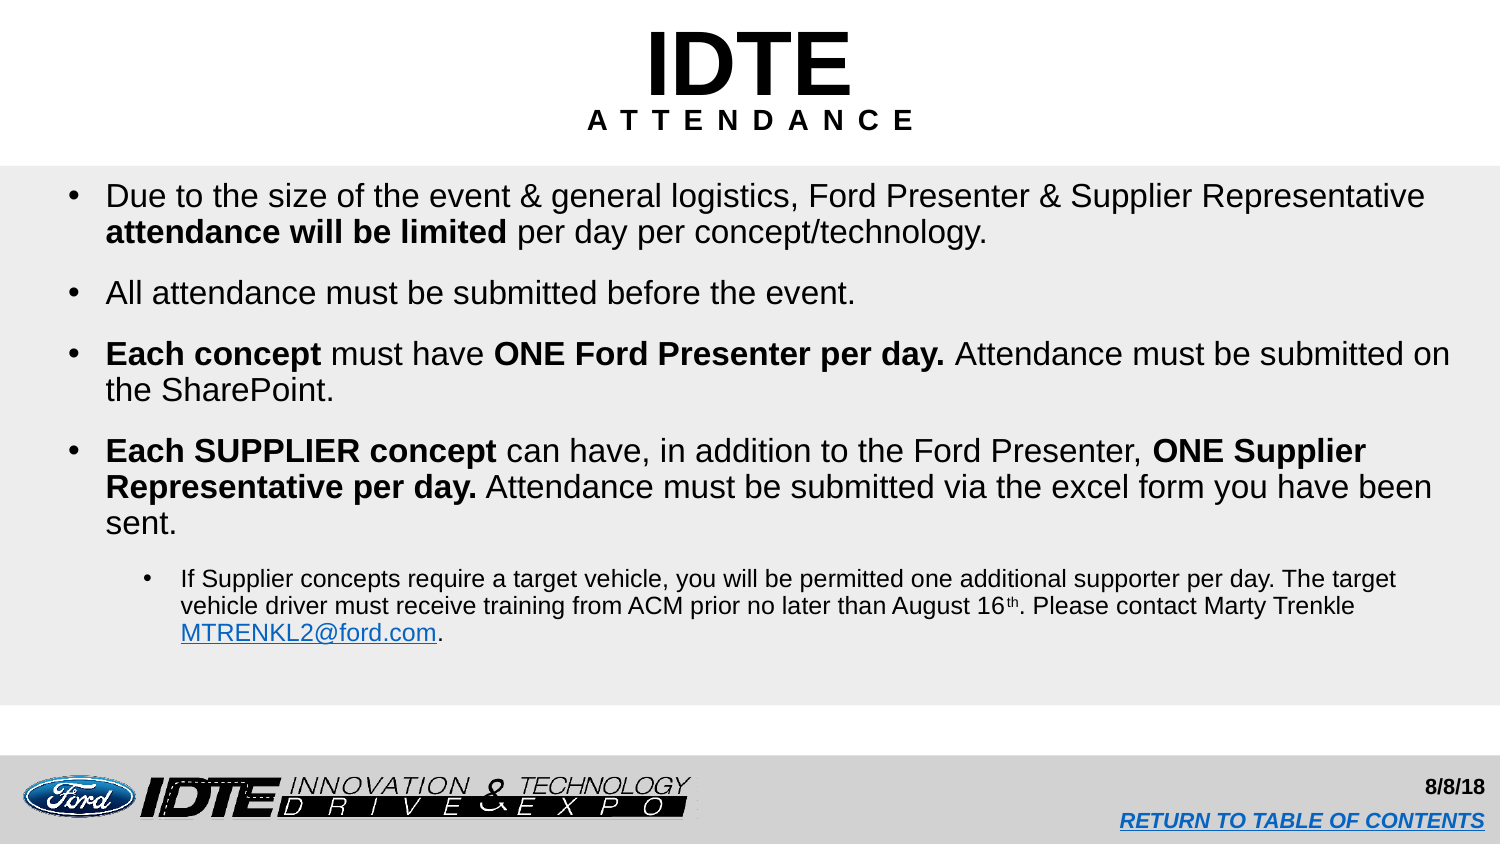

IDTE
ATTENDANCE

Due to the size of the event & general logistics, Ford Presenter & Supplier Representative attendance will be limited per day per concept/technology.
All attendance must be submitted before the event.
Each concept must have ONE Ford Presenter per day. Attendance must be submitted on the SharePoint.
Each SUPPLIER concept can have, in addition to the Ford Presenter, ONE Supplier Representative per day. Attendance must be submitted via the excel form you have been sent.
If Supplier concepts require a target vehicle, you will be permitted one additional supporter per day. The target vehicle driver must receive training from ACM prior no later than August 16th. Please contact Marty Trenkle MTRENKL2@ford.com.